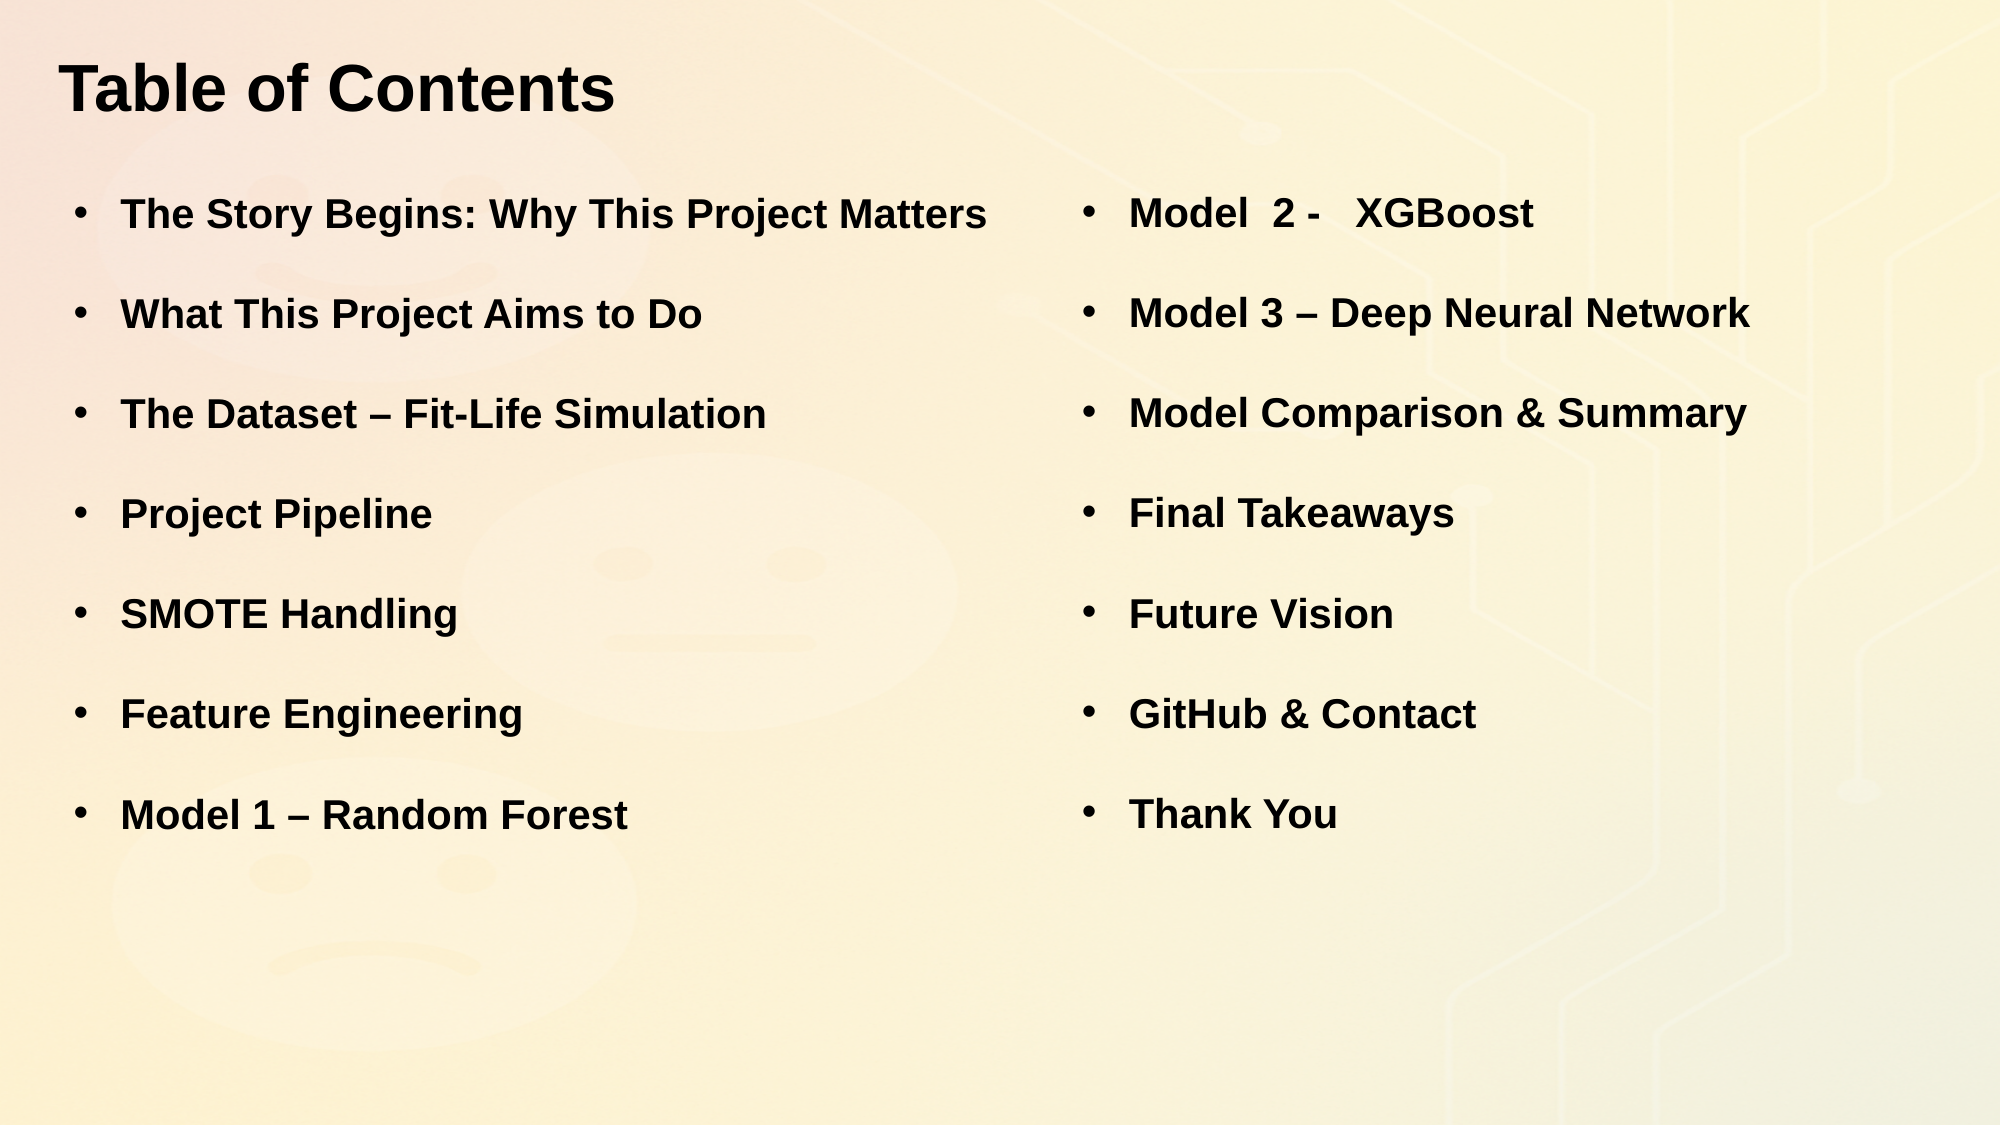

# Table of Contents
Model  2 -   XGBoost

Model 3 – Deep Neural Network

Model Comparison & Summary

Final Takeaways

Future Vision

GitHub & Contact

Thank You

The Story Begins: Why This Project Matters

What This Project Aims to Do

The Dataset – Fit-Life Simulation

Project Pipeline

SMOTE Handling

Feature Engineering

Model 1 – Random Forest